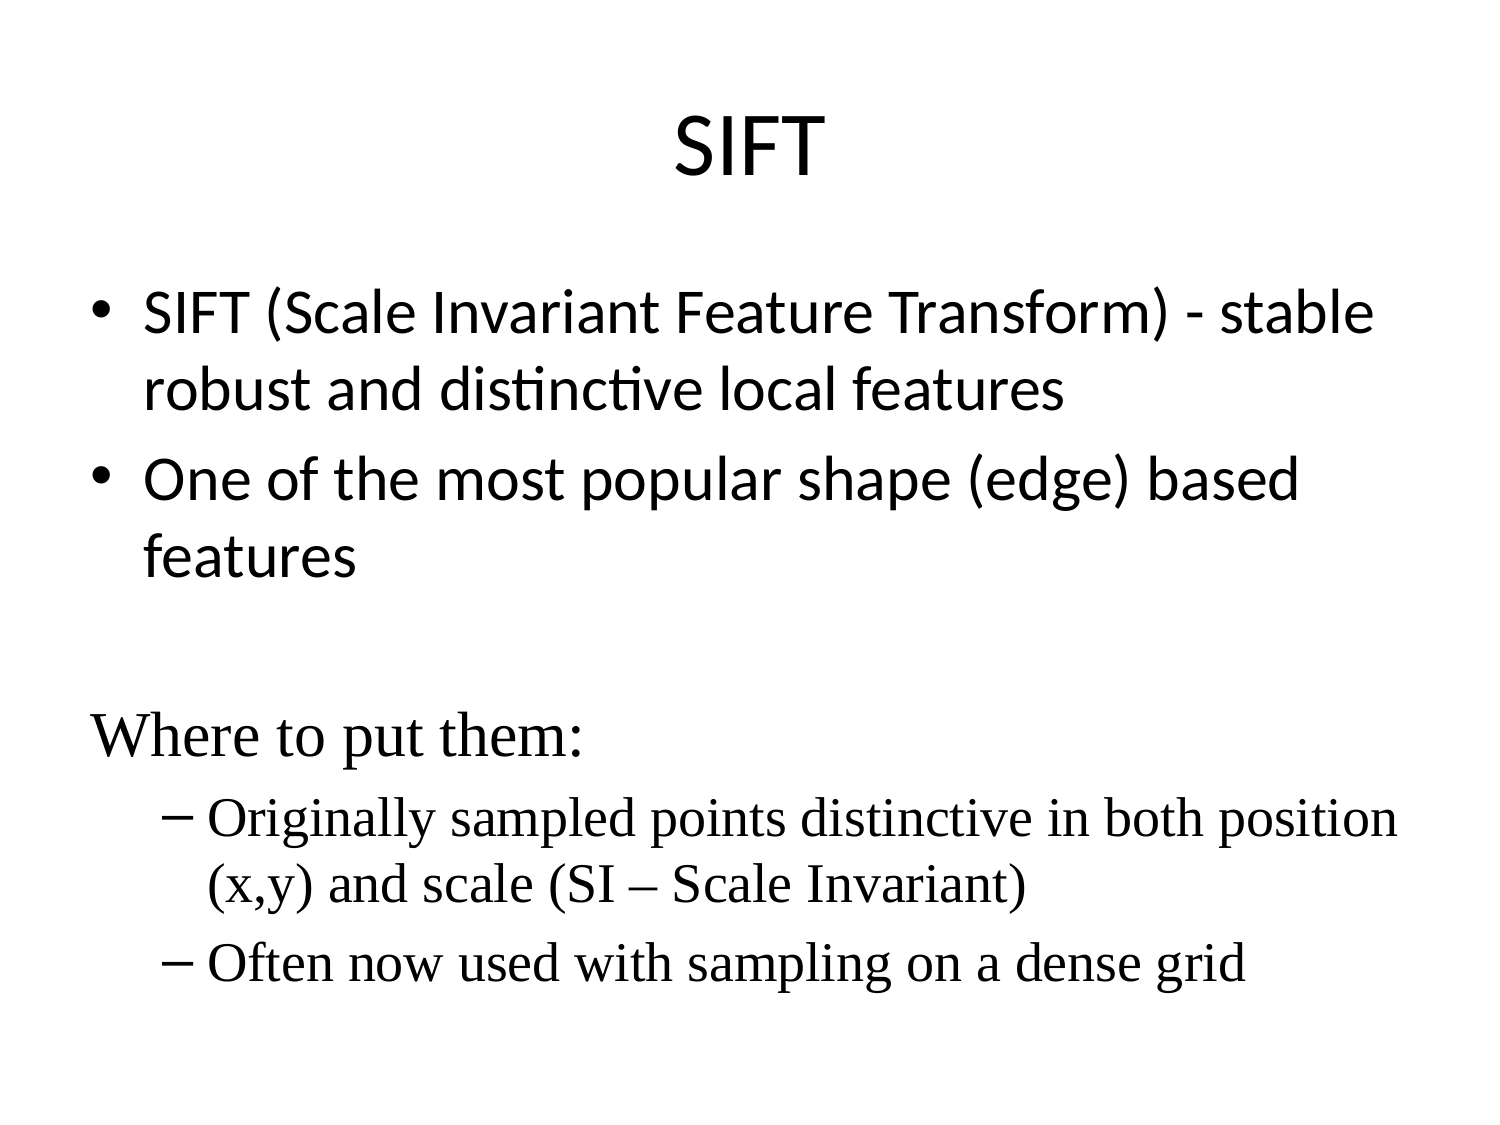

# SIFT
SIFT (Scale Invariant Feature Transform) - stable robust and distinctive local features
One of the most popular shape (edge) based features

Where to put them:
Originally sampled points distinctive in both position (x,y) and scale (SI – Scale Invariant)
Often now used with sampling on a dense grid